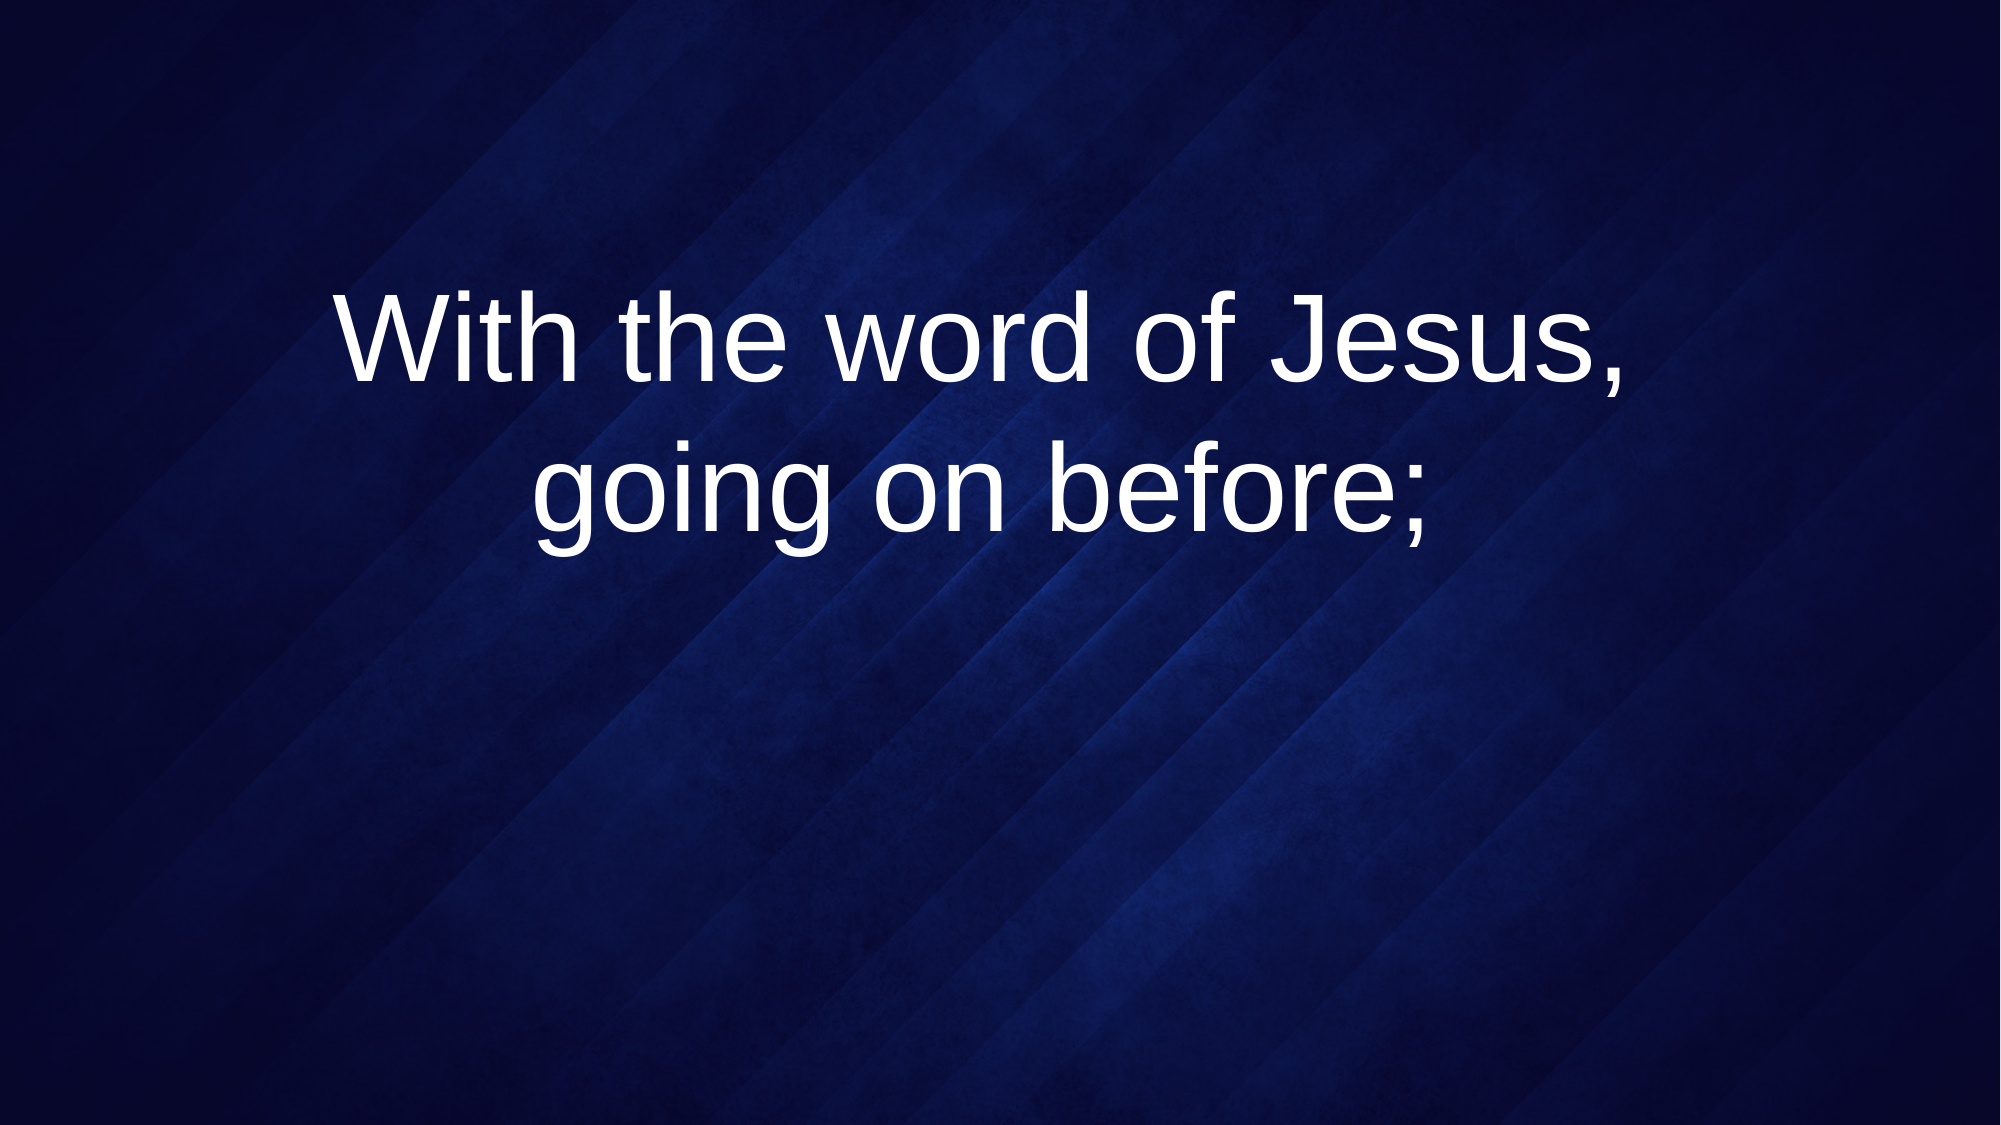

# With the word of Jesus, going on before;